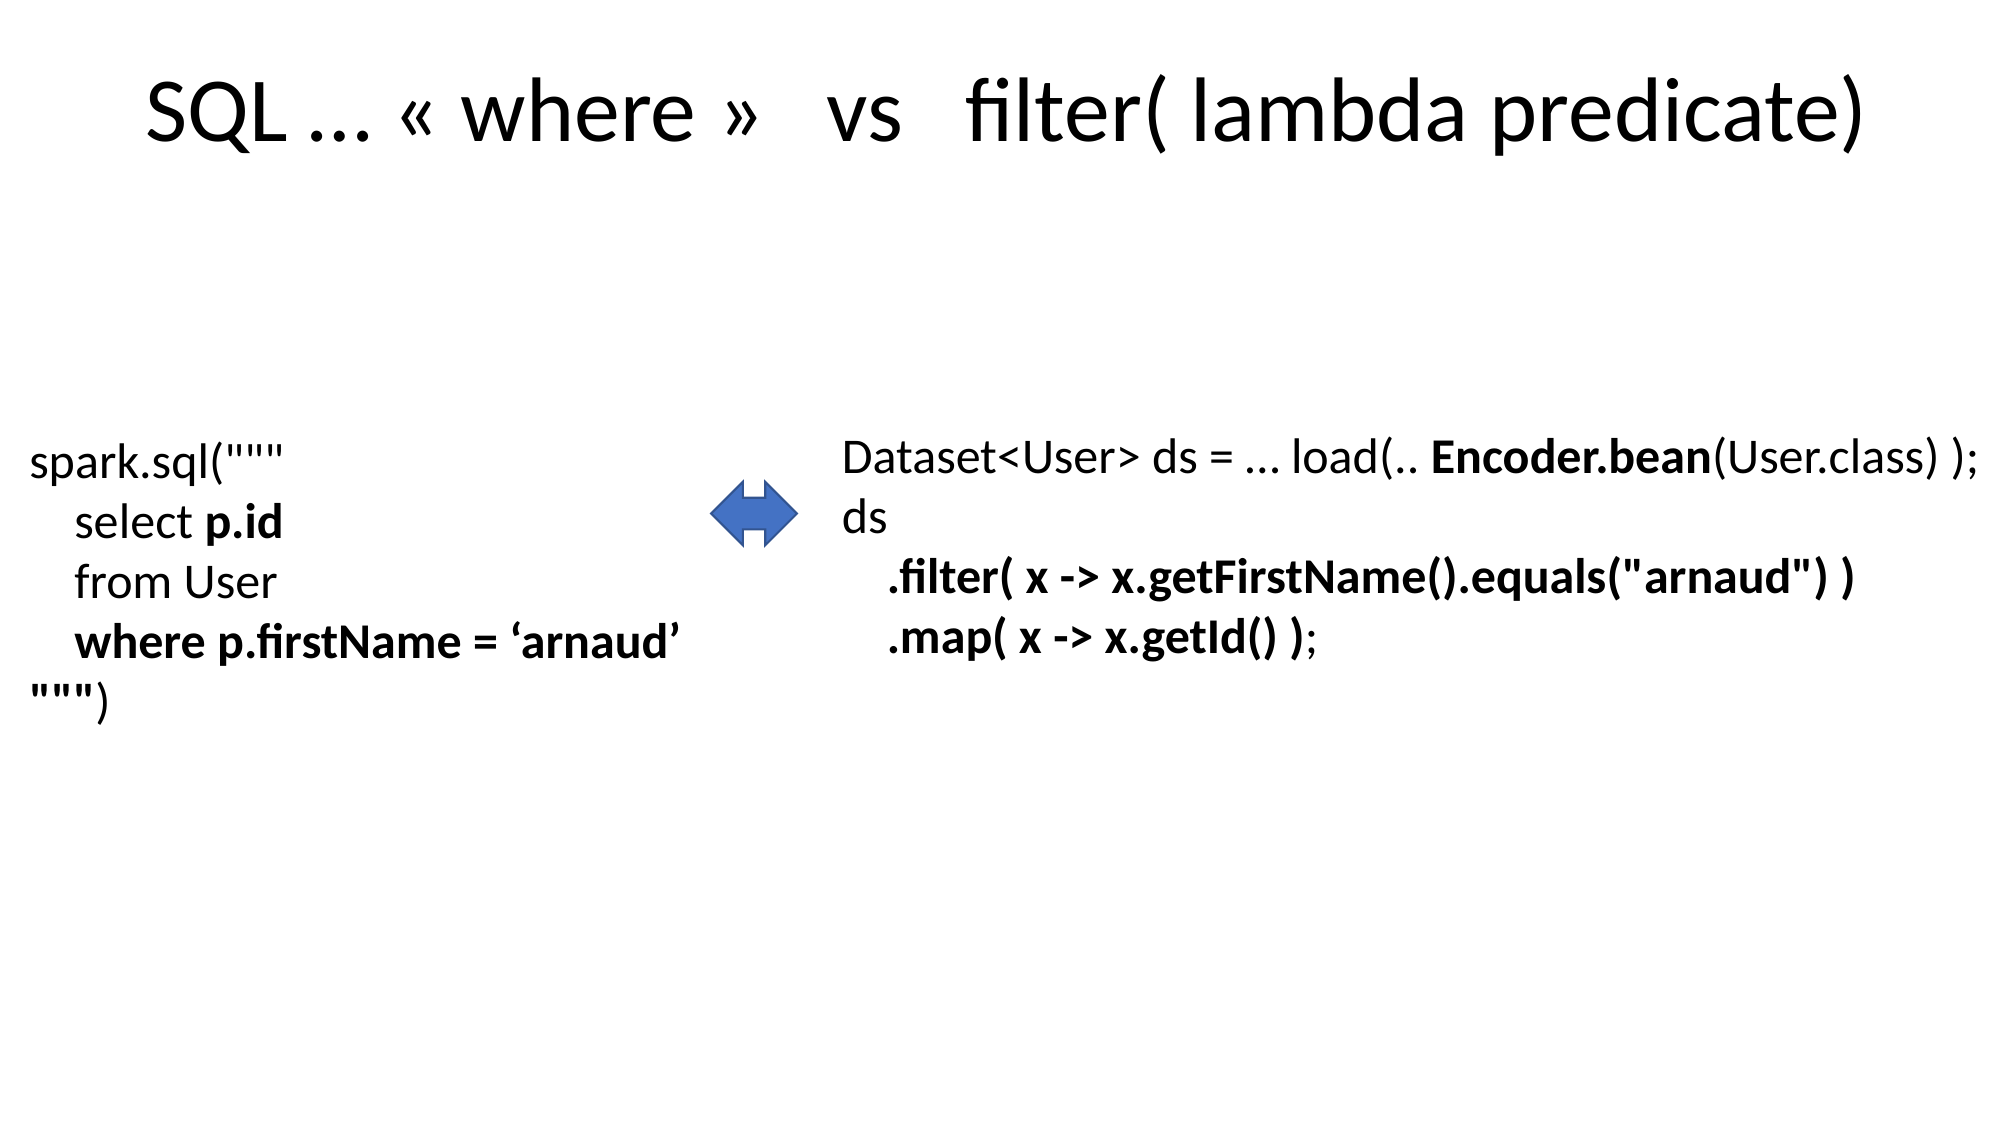

# SQL … « where »   vs   filter( lambda predicate)
Dataset<User> ds = … load(.. Encoder.bean(User.class) );
ds
    .filter( x -> x.getFirstName().equals("arnaud") )
    .map( x -> x.getId() );
spark.sql("""
    select p.id
    from User
    where p.firstName = ‘arnaud’
""")